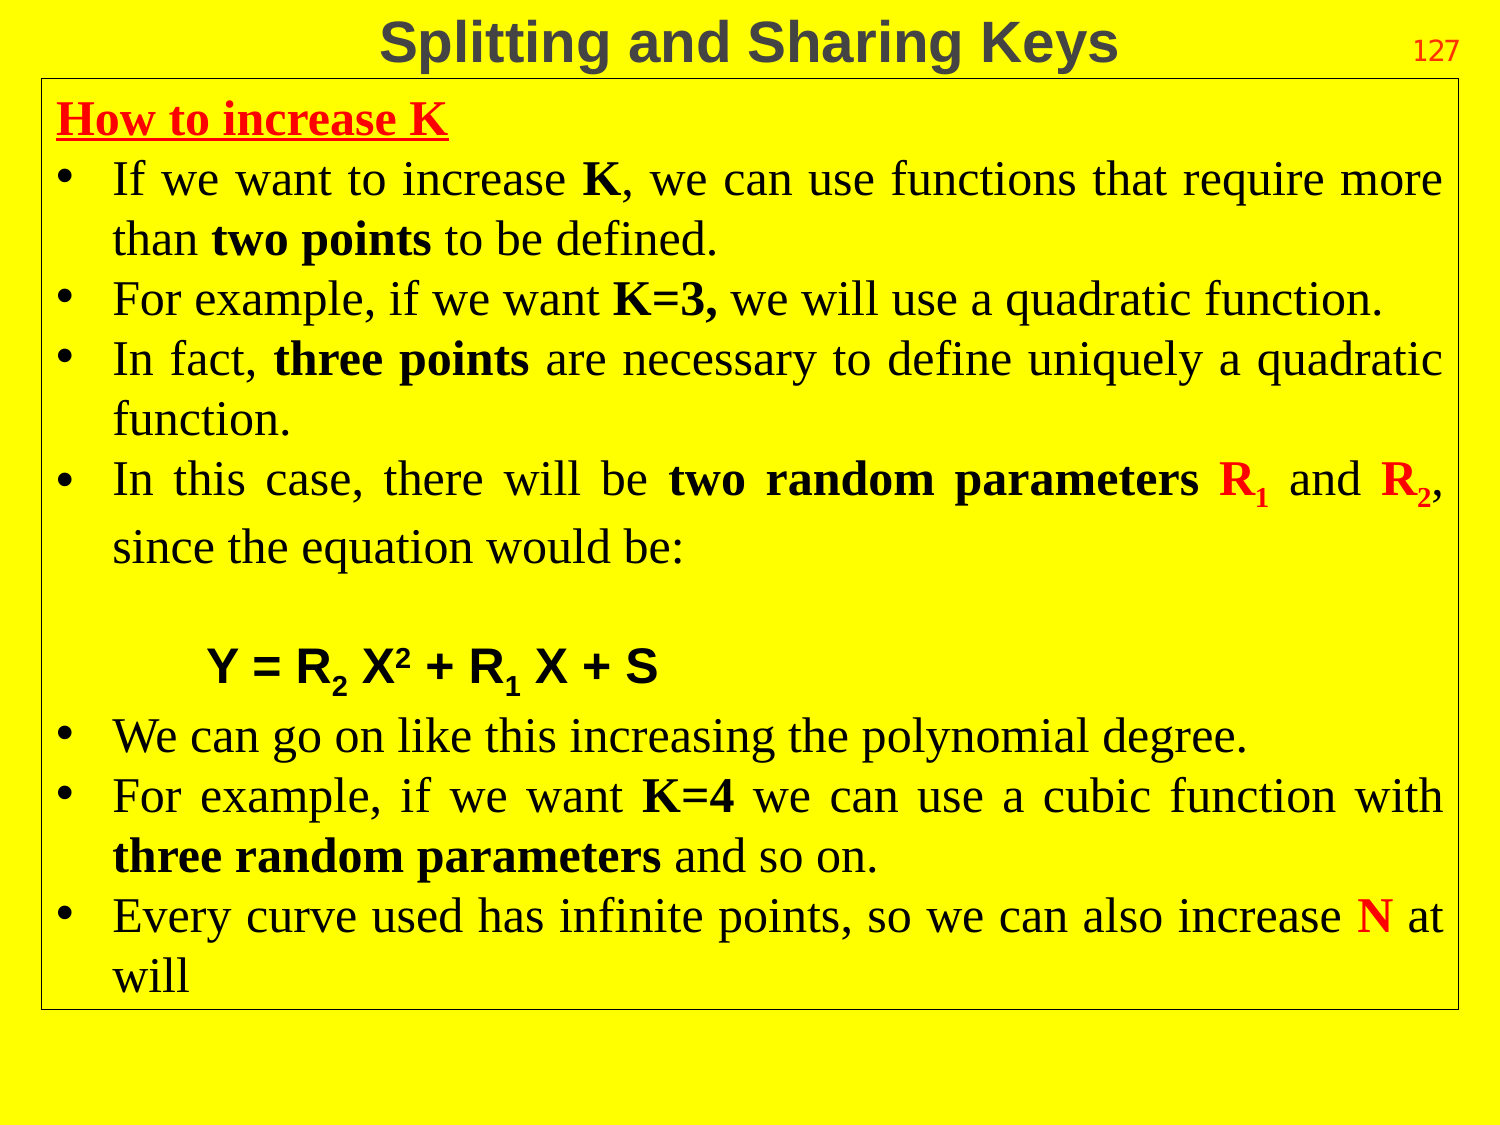

# Splitting and Sharing Keys
127
How to increase K
If we want to increase K, we can use functions that require more than two points to be defined.
For example, if we want K=3, we will use a quadratic function.
In fact, three points are necessary to define uniquely a quadratic function.
In this case, there will be two random parameters R1 and R2, since the equation would be:

	Y = R2 X2 + R1 X + S
We can go on like this increasing the polynomial degree.
For example, if we want K=4 we can use a cubic function with three random parameters and so on.
Every curve used has infinite points, so we can also increase N at will